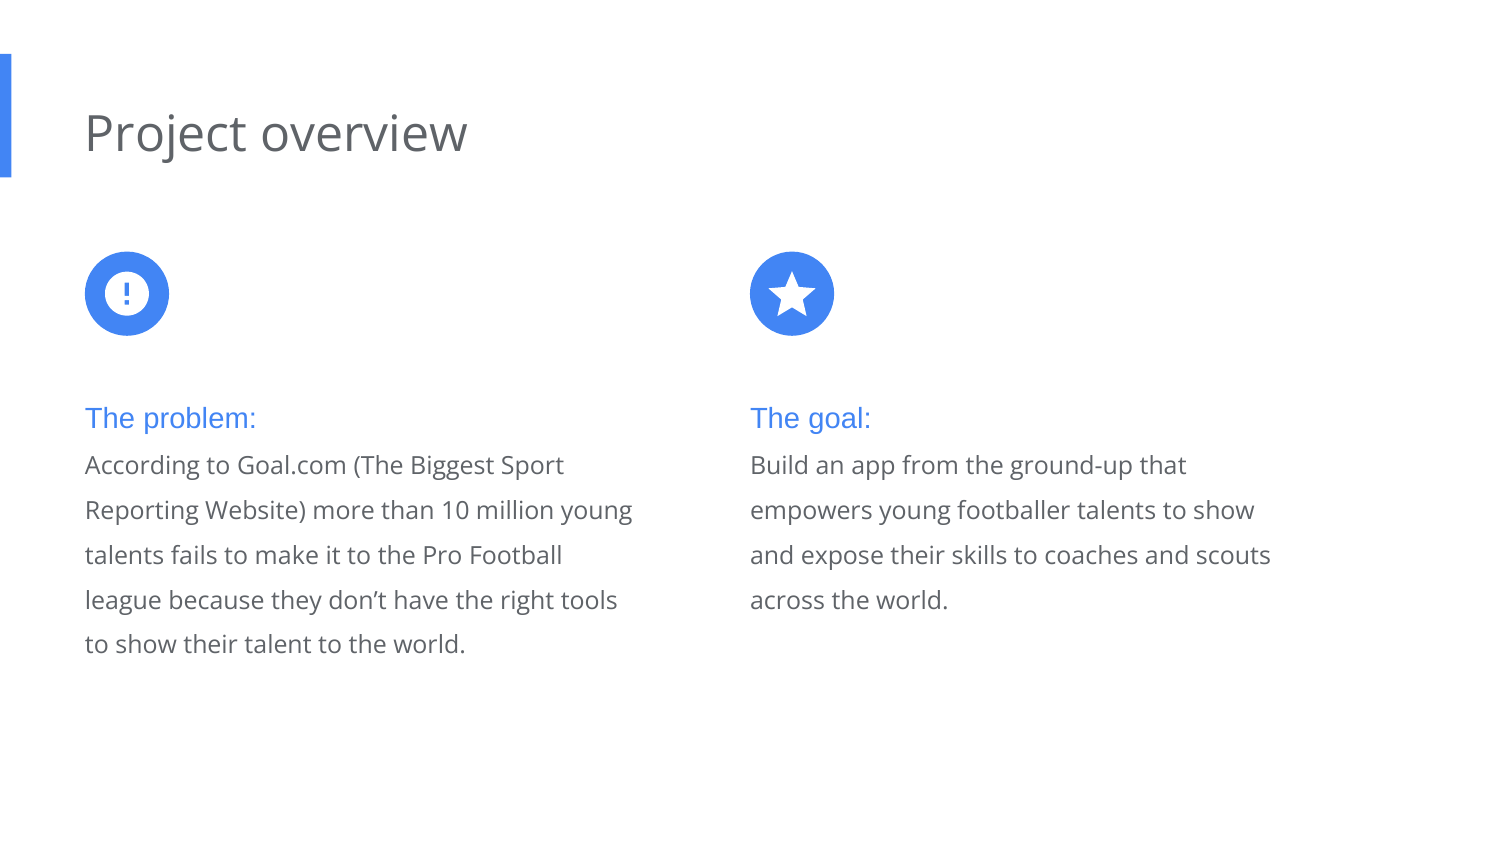

Project overview

The problem:
According to Goal.com (The Biggest Sport Reporting Website) more than 10 million young talents fails to make it to the Pro Football league because they don’t have the right tools to show their talent to the world.
The goal:
Build an app from the ground-up that empowers young footballer talents to show and expose their skills to coaches and scouts across the world.